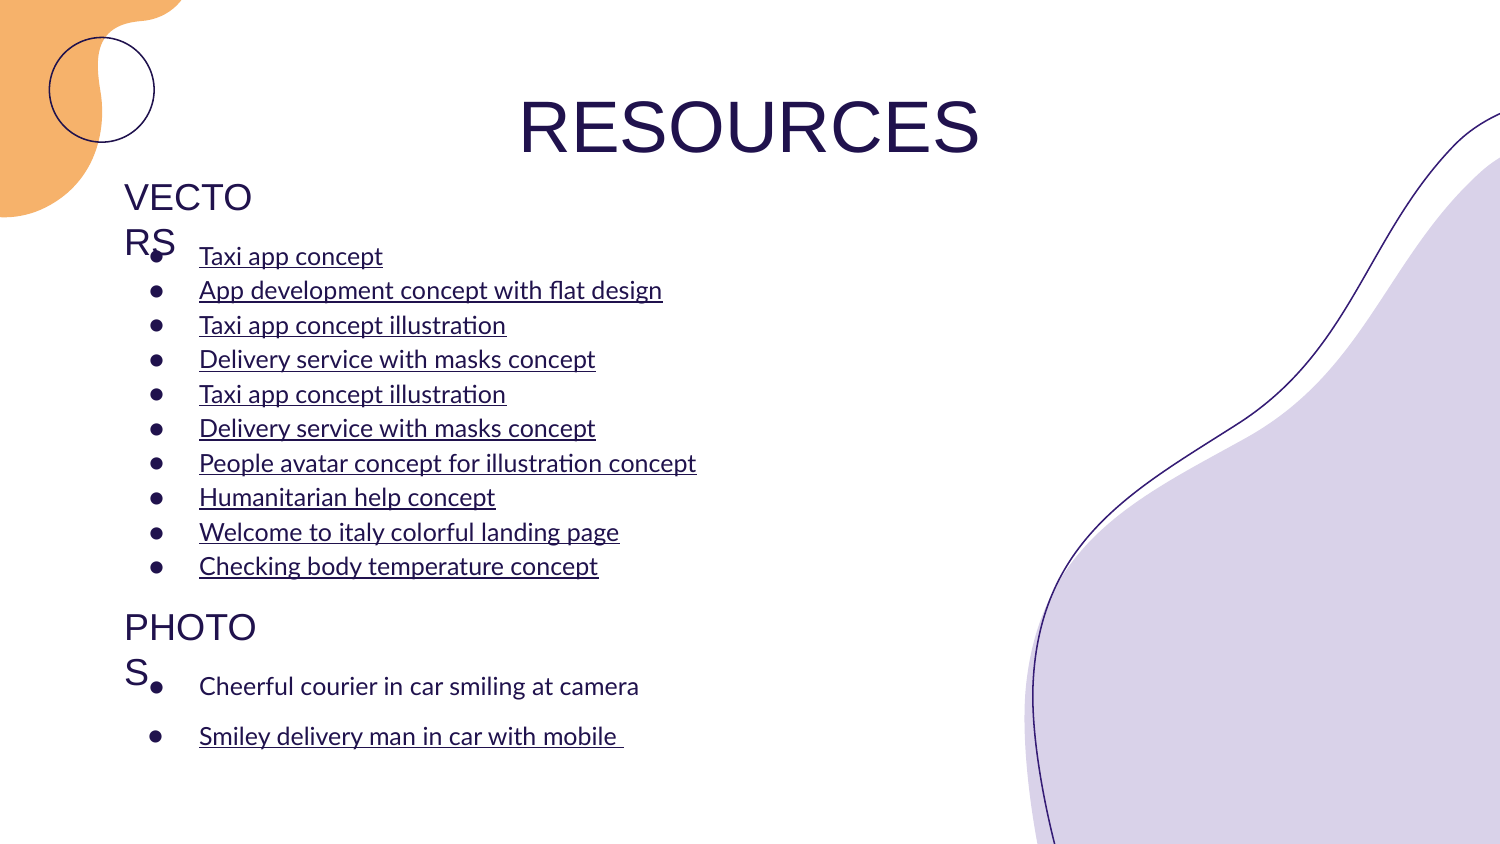

# RESOURCES
VECTORS
Taxi app concept
App development concept with flat design
Taxi app concept illustration
Delivery service with masks concept
Taxi app concept illustration
Delivery service with masks concept
People avatar concept for illustration concept
Humanitarian help concept
Welcome to italy colorful landing page
Checking body temperature concept
PHOTOS
Cheerful courier in car smiling at camera
Smiley delivery man in car with mobile